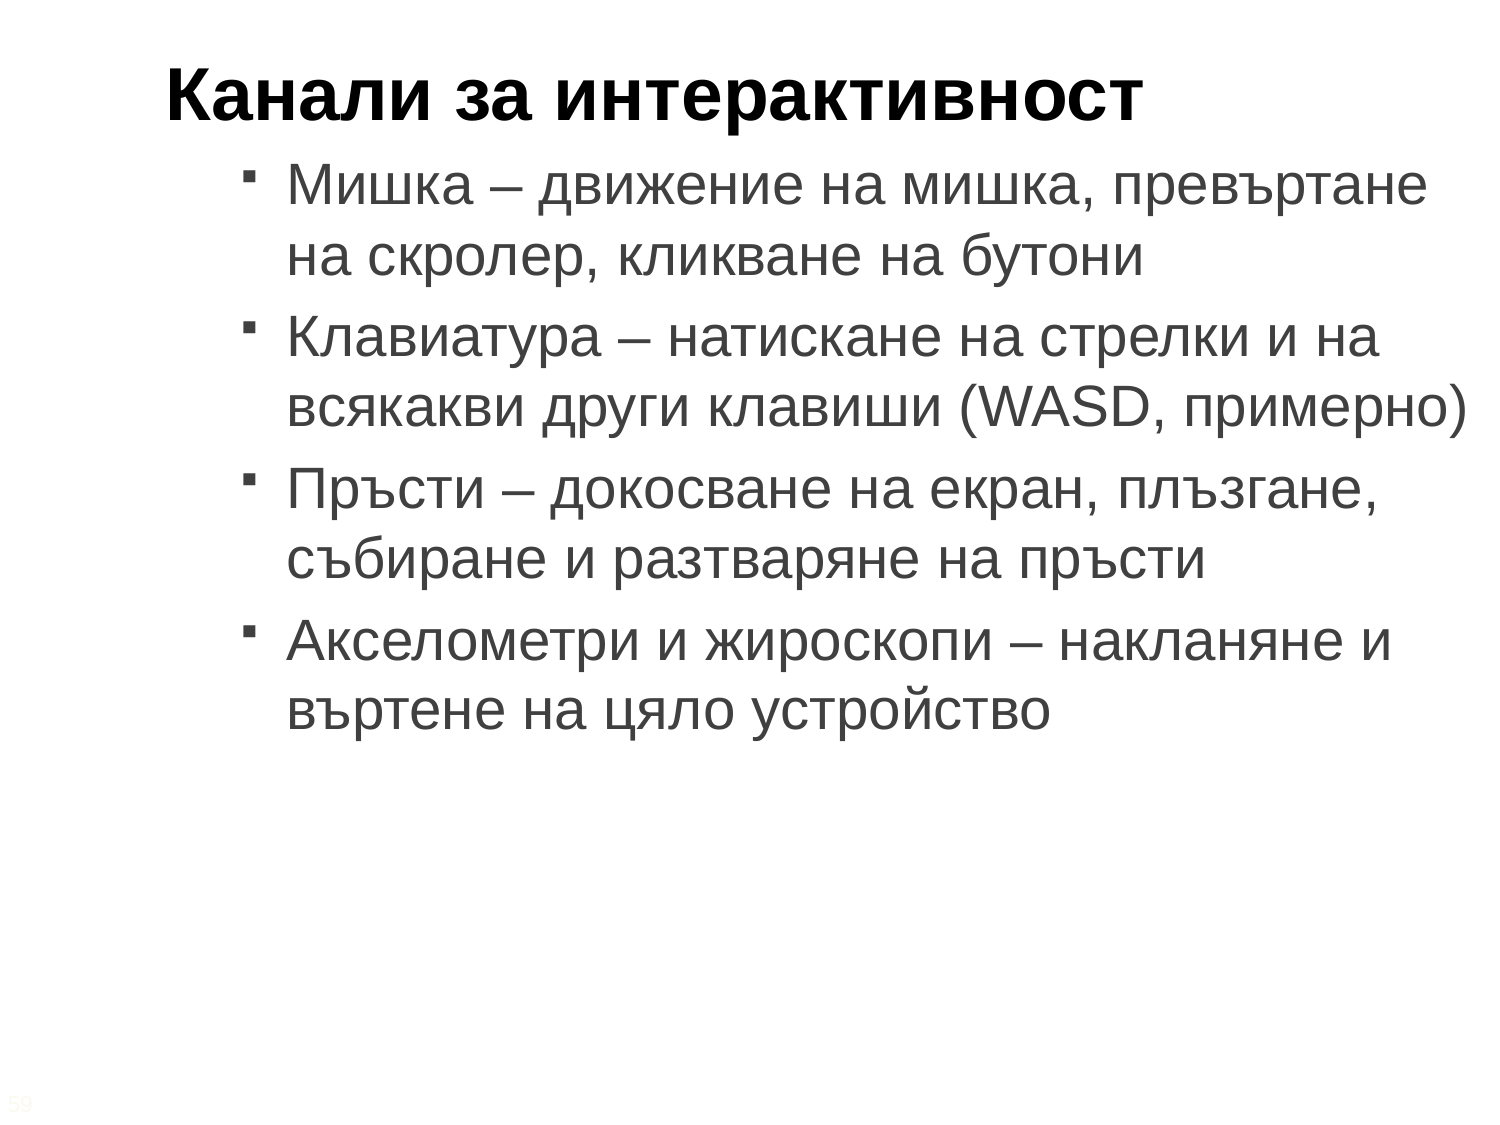

Канали за интерактивност
Мишка – движение на мишка, превъртане на скролер, кликване на бутони
Клавиатура – натискане на стрелки и на всякакви други клавиши (WASD, примерно)
Пръсти – докосване на екран, плъзгане, събиране и разтваряне на пръсти
Акселометри и жироскопи – накланяне и въртене на цяло устройство